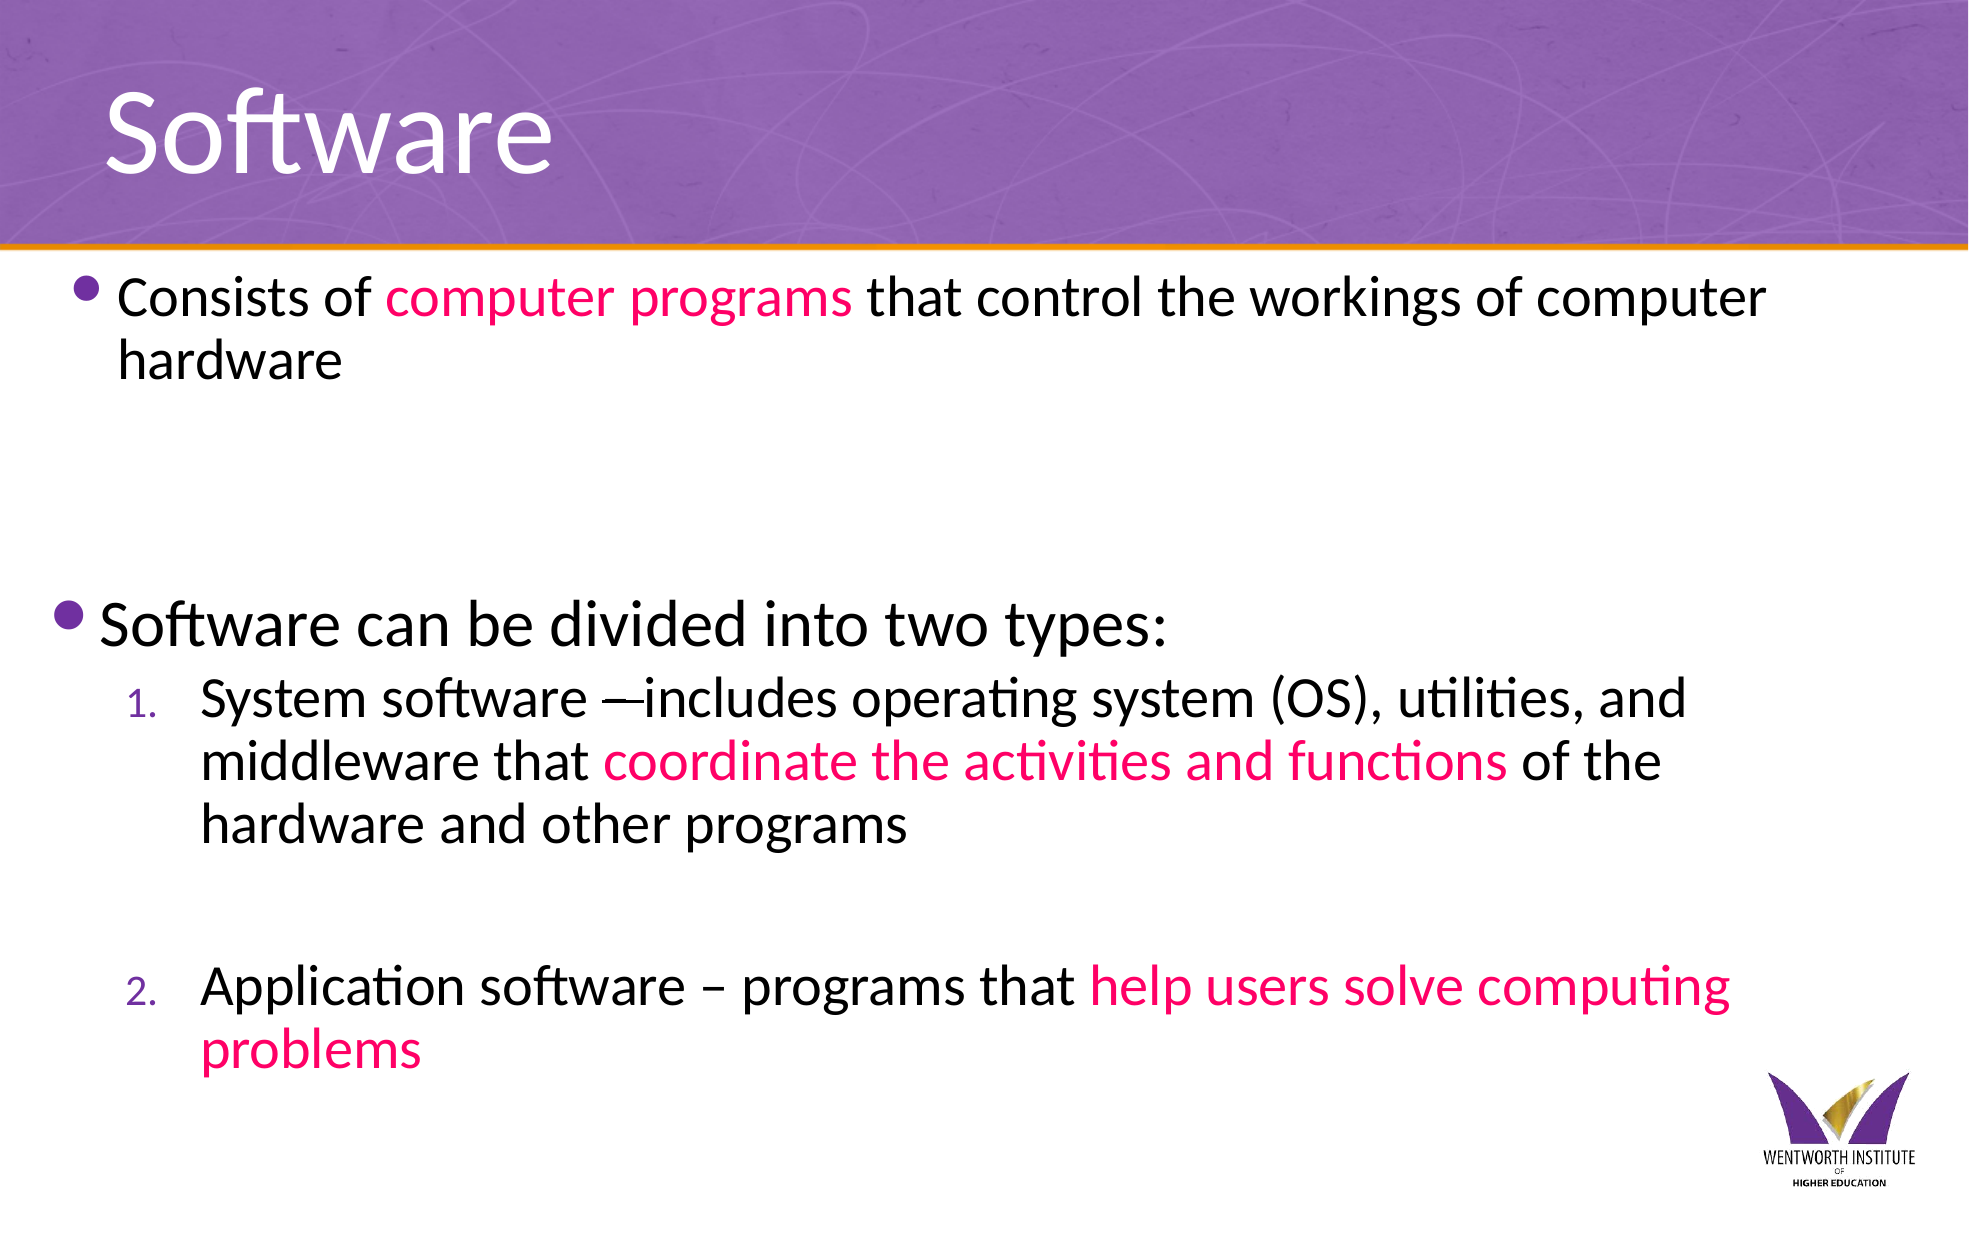

# Software
Consists of computer programs that control the workings of computer hardware

Software can be divided into two types:
System software – includes operating system (OS), utilities, and middleware that coordinate the activities and functions of the hardware and other programs

Application software – programs that help users solve computing problems